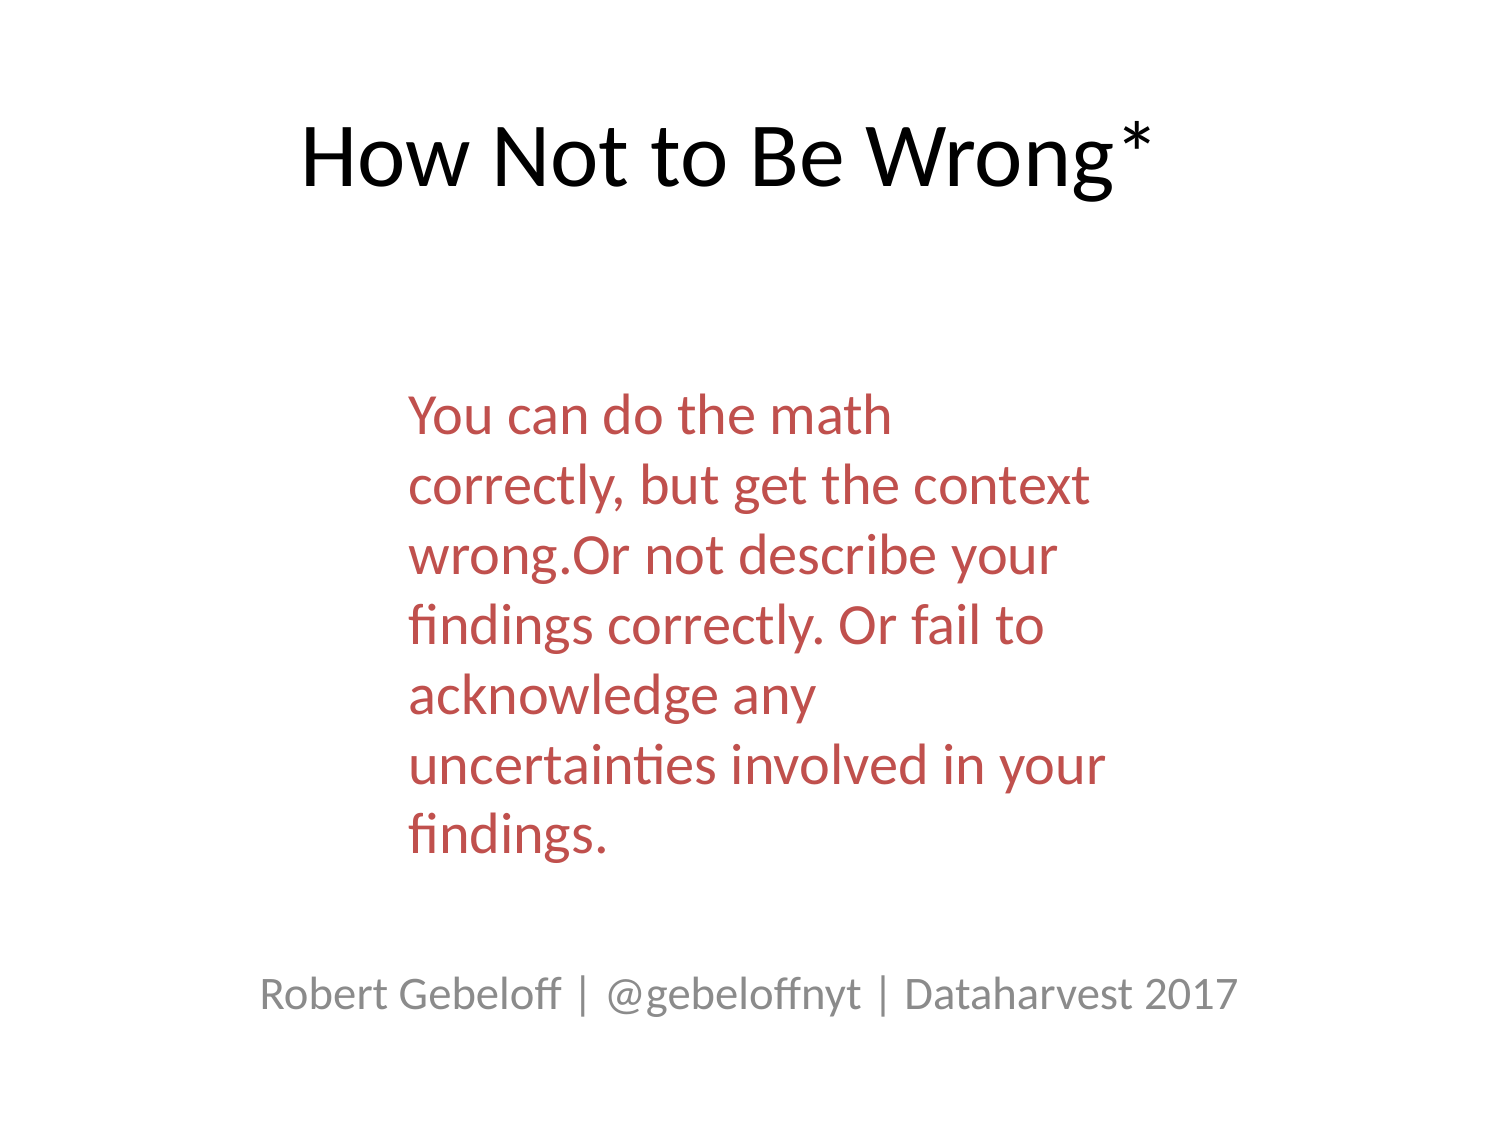

# How Not to Be Wrong*
You can do the math correctly, but get the context wrong.Or not describe your findings correctly. Or fail to acknowledge any uncertainties involved in your findings.

Robert Gebeloff | @gebeloffnyt | Dataharvest 2017